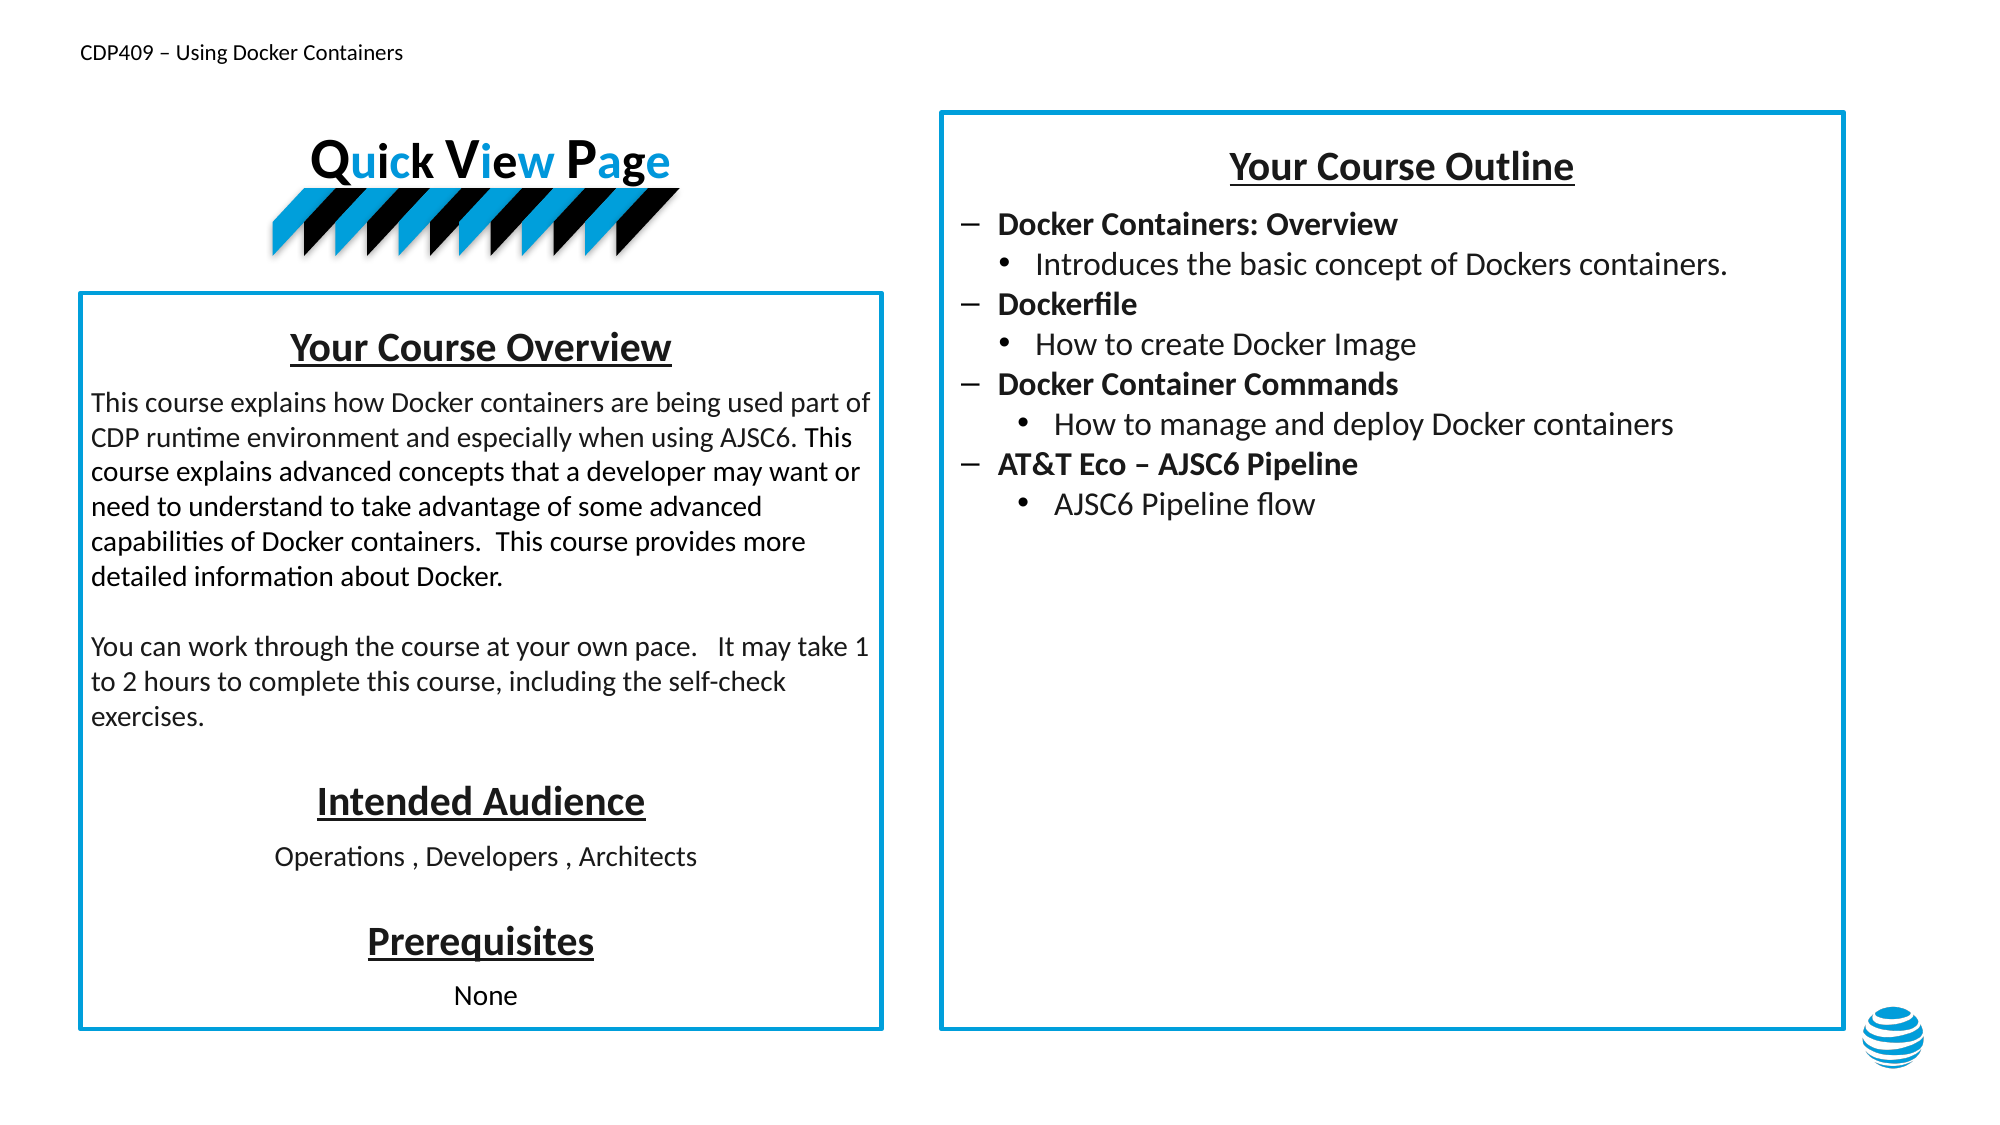

Quick View Page

Your Course Outline
Docker Containers: Overview
Introduces the basic concept of Dockers containers.
Dockerfile
How to create Docker Image
Docker Container Commands
How to manage and deploy Docker containers
AT&T Eco – AJSC6 Pipeline
AJSC6 Pipeline flow

Your Course Overview
This course explains how Docker containers are being used part of CDP runtime environment and especially when using AJSC6. This course explains advanced concepts that a developer may want or need to understand to take advantage of some advanced capabilities of Docker containers.  This course provides more detailed information about Docker. 
You can work through the course at your own pace.   It may take 1 to 2 hours to complete this course, including the self-check exercises.

Intended Audience
Operations , Developers , Architects

Prerequisites
None